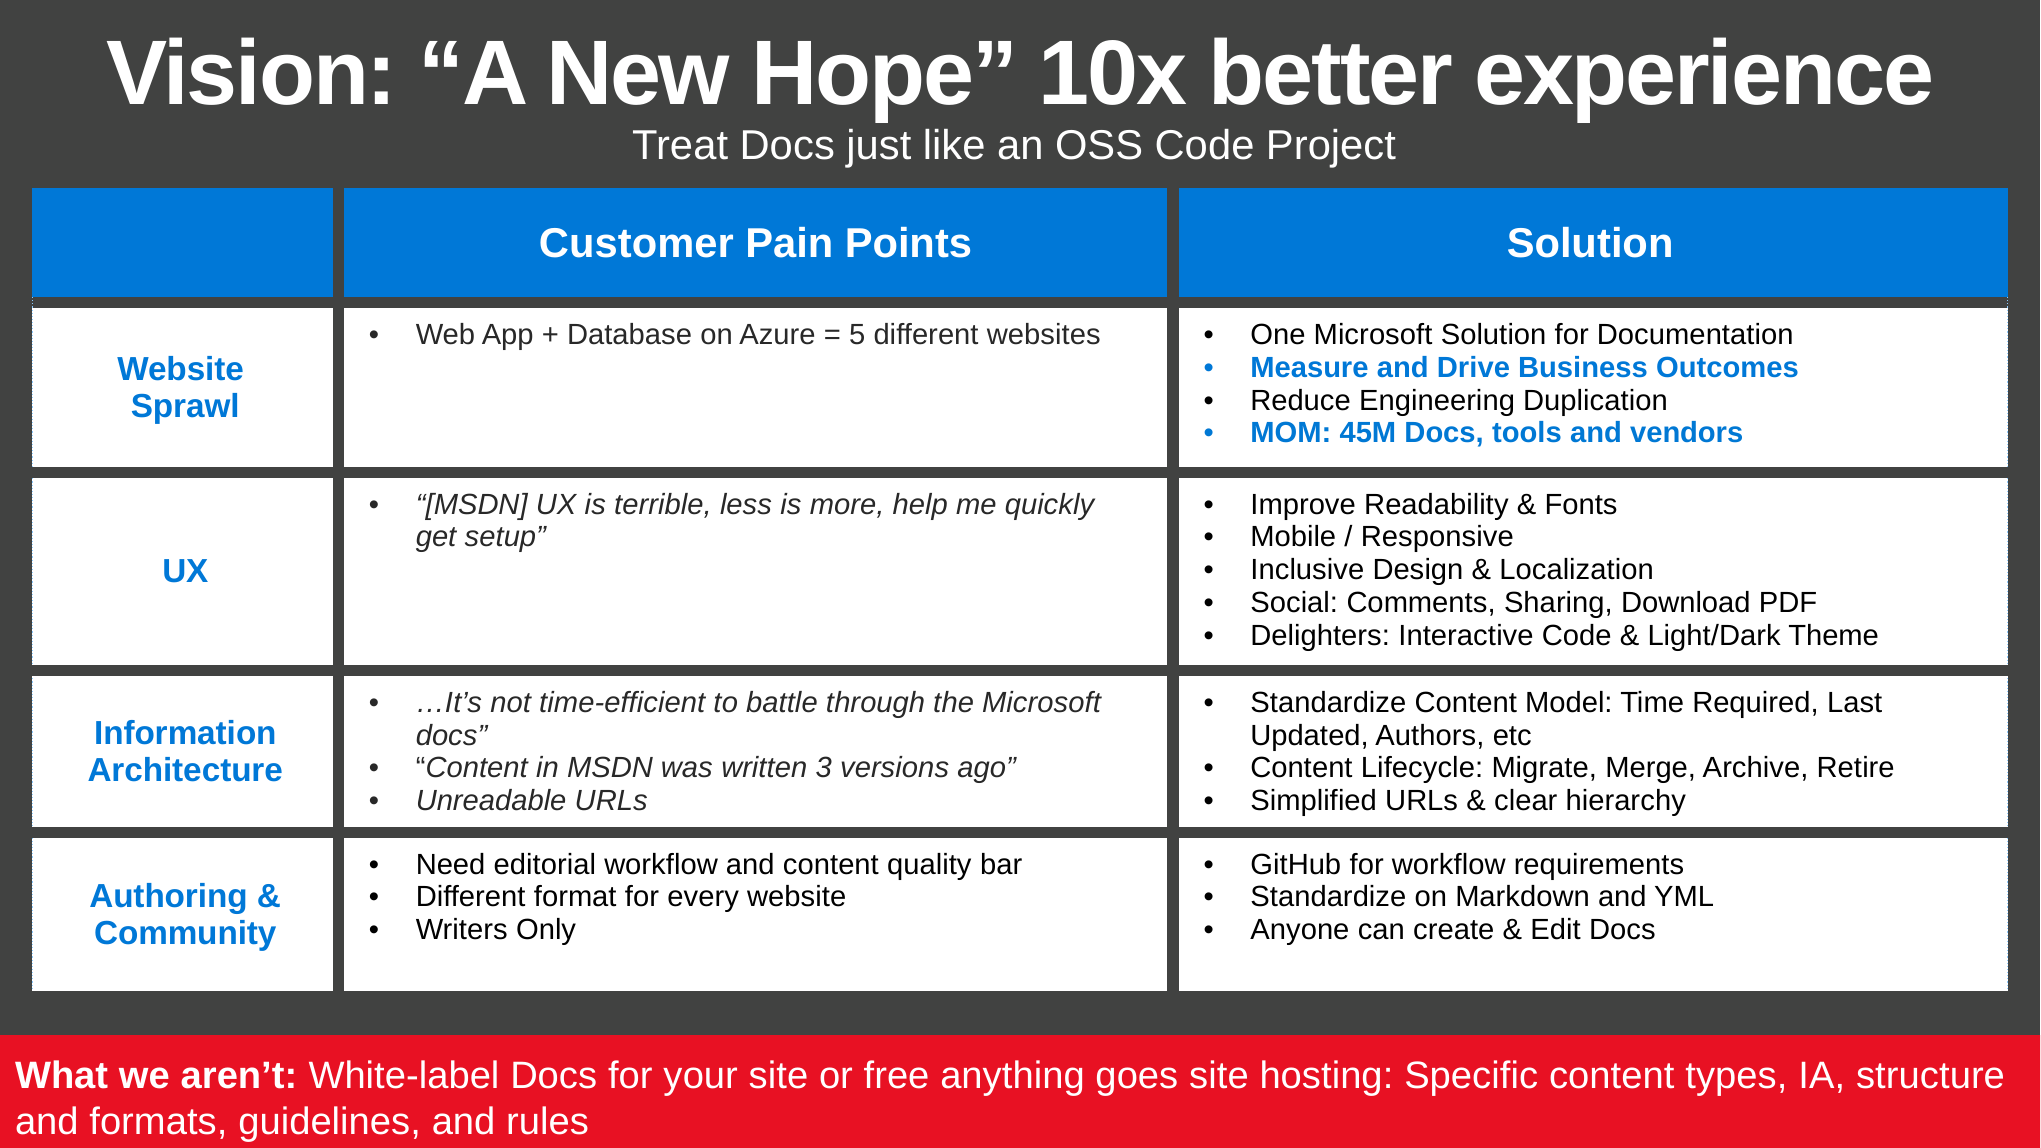

# Vision: “A New Hope” 10x better experience
Treat Docs just like an OSS Code Project
|  | Customer Pain Points | Solution |
| --- | --- | --- |
| Website Sprawl | Web App + Database on Azure = 5 different websites | One Microsoft Solution for Documentation Measure and Drive Business Outcomes Reduce Engineering Duplication MOM: 45M Docs, tools and vendors |
| UX | “[MSDN] UX is terrible, less is more, help me quickly get setup” | Improve Readability & Fonts Mobile / Responsive Inclusive Design & Localization Social: Comments, Sharing, Download PDF Delighters: Interactive Code & Light/Dark Theme |
| Information Architecture | …It’s not time-efficient to battle through the Microsoft docs” “Content in MSDN was written 3 versions ago” Unreadable URLs | Standardize Content Model: Time Required, Last Updated, Authors, etc Content Lifecycle: Migrate, Merge, Archive, Retire Simplified URLs & clear hierarchy |
| Authoring & Community | Need editorial workflow and content quality bar Different format for every website Writers Only | GitHub for workflow requirements Standardize on Markdown and YML Anyone can create & Edit Docs |
What we aren’t: White-label Docs for your site or free anything goes site hosting: Specific content types, IA, structure and formats, guidelines, and rules